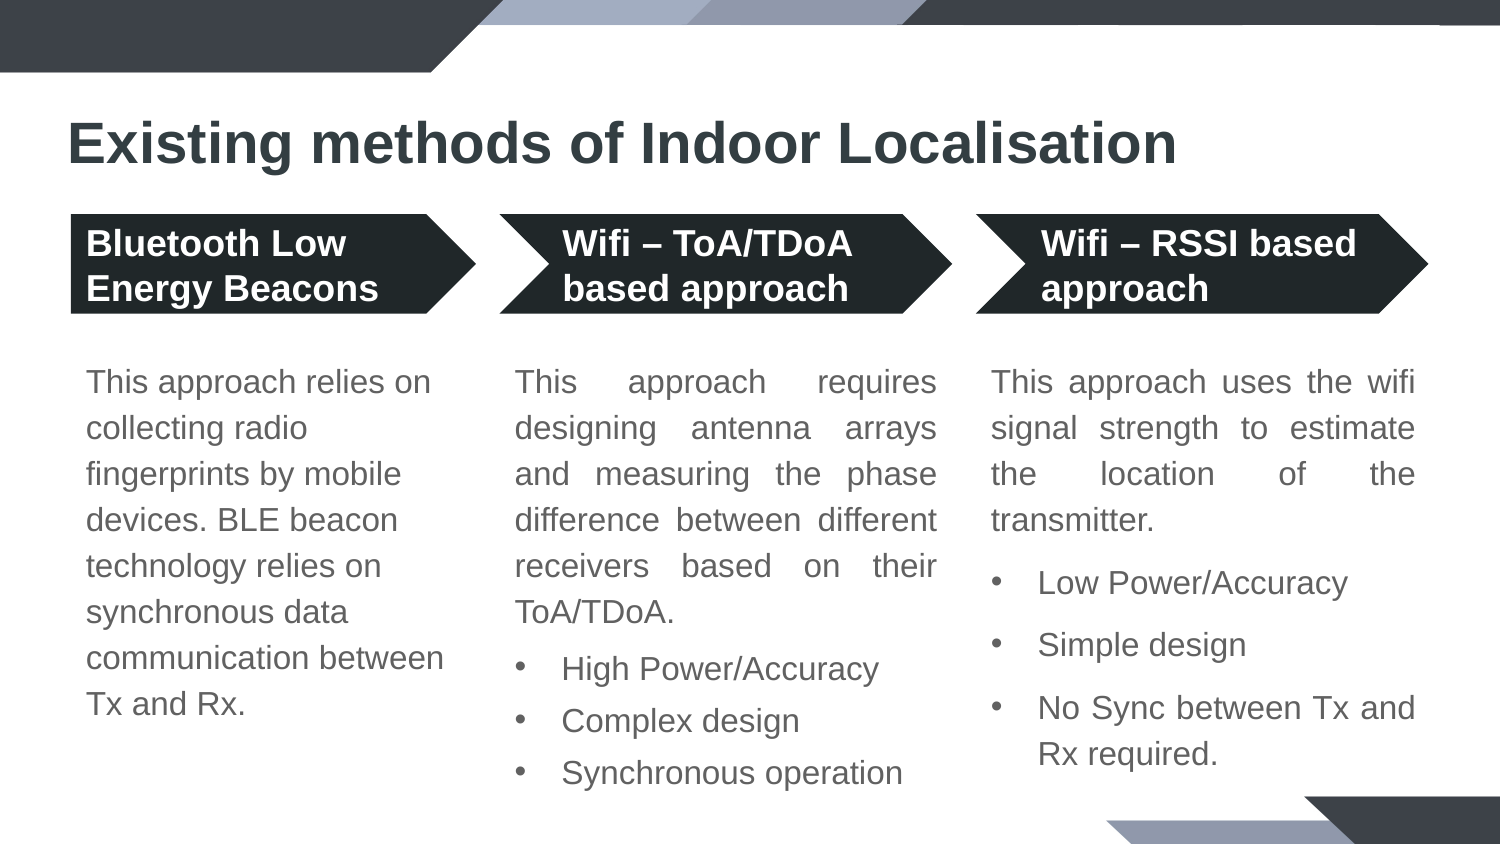

# Existing methods of Indoor Localisation

Bluetooth Low Energy Beacons
Wifi – ToA/TDoA based approach
Wifi – RSSI based approach
This approach relies on collecting radio fingerprints by mobile devices. BLE beacon technology relies on synchronous data communication between Tx and Rx.
This approach requires designing antenna arrays and measuring the phase difference between different receivers based on their ToA/TDoA.
High Power/Accuracy
Complex design
Synchronous operation
This approach uses the wifi signal strength to estimate the location of the transmitter.
Low Power/Accuracy
Simple design
No Sync between Tx and Rx required.